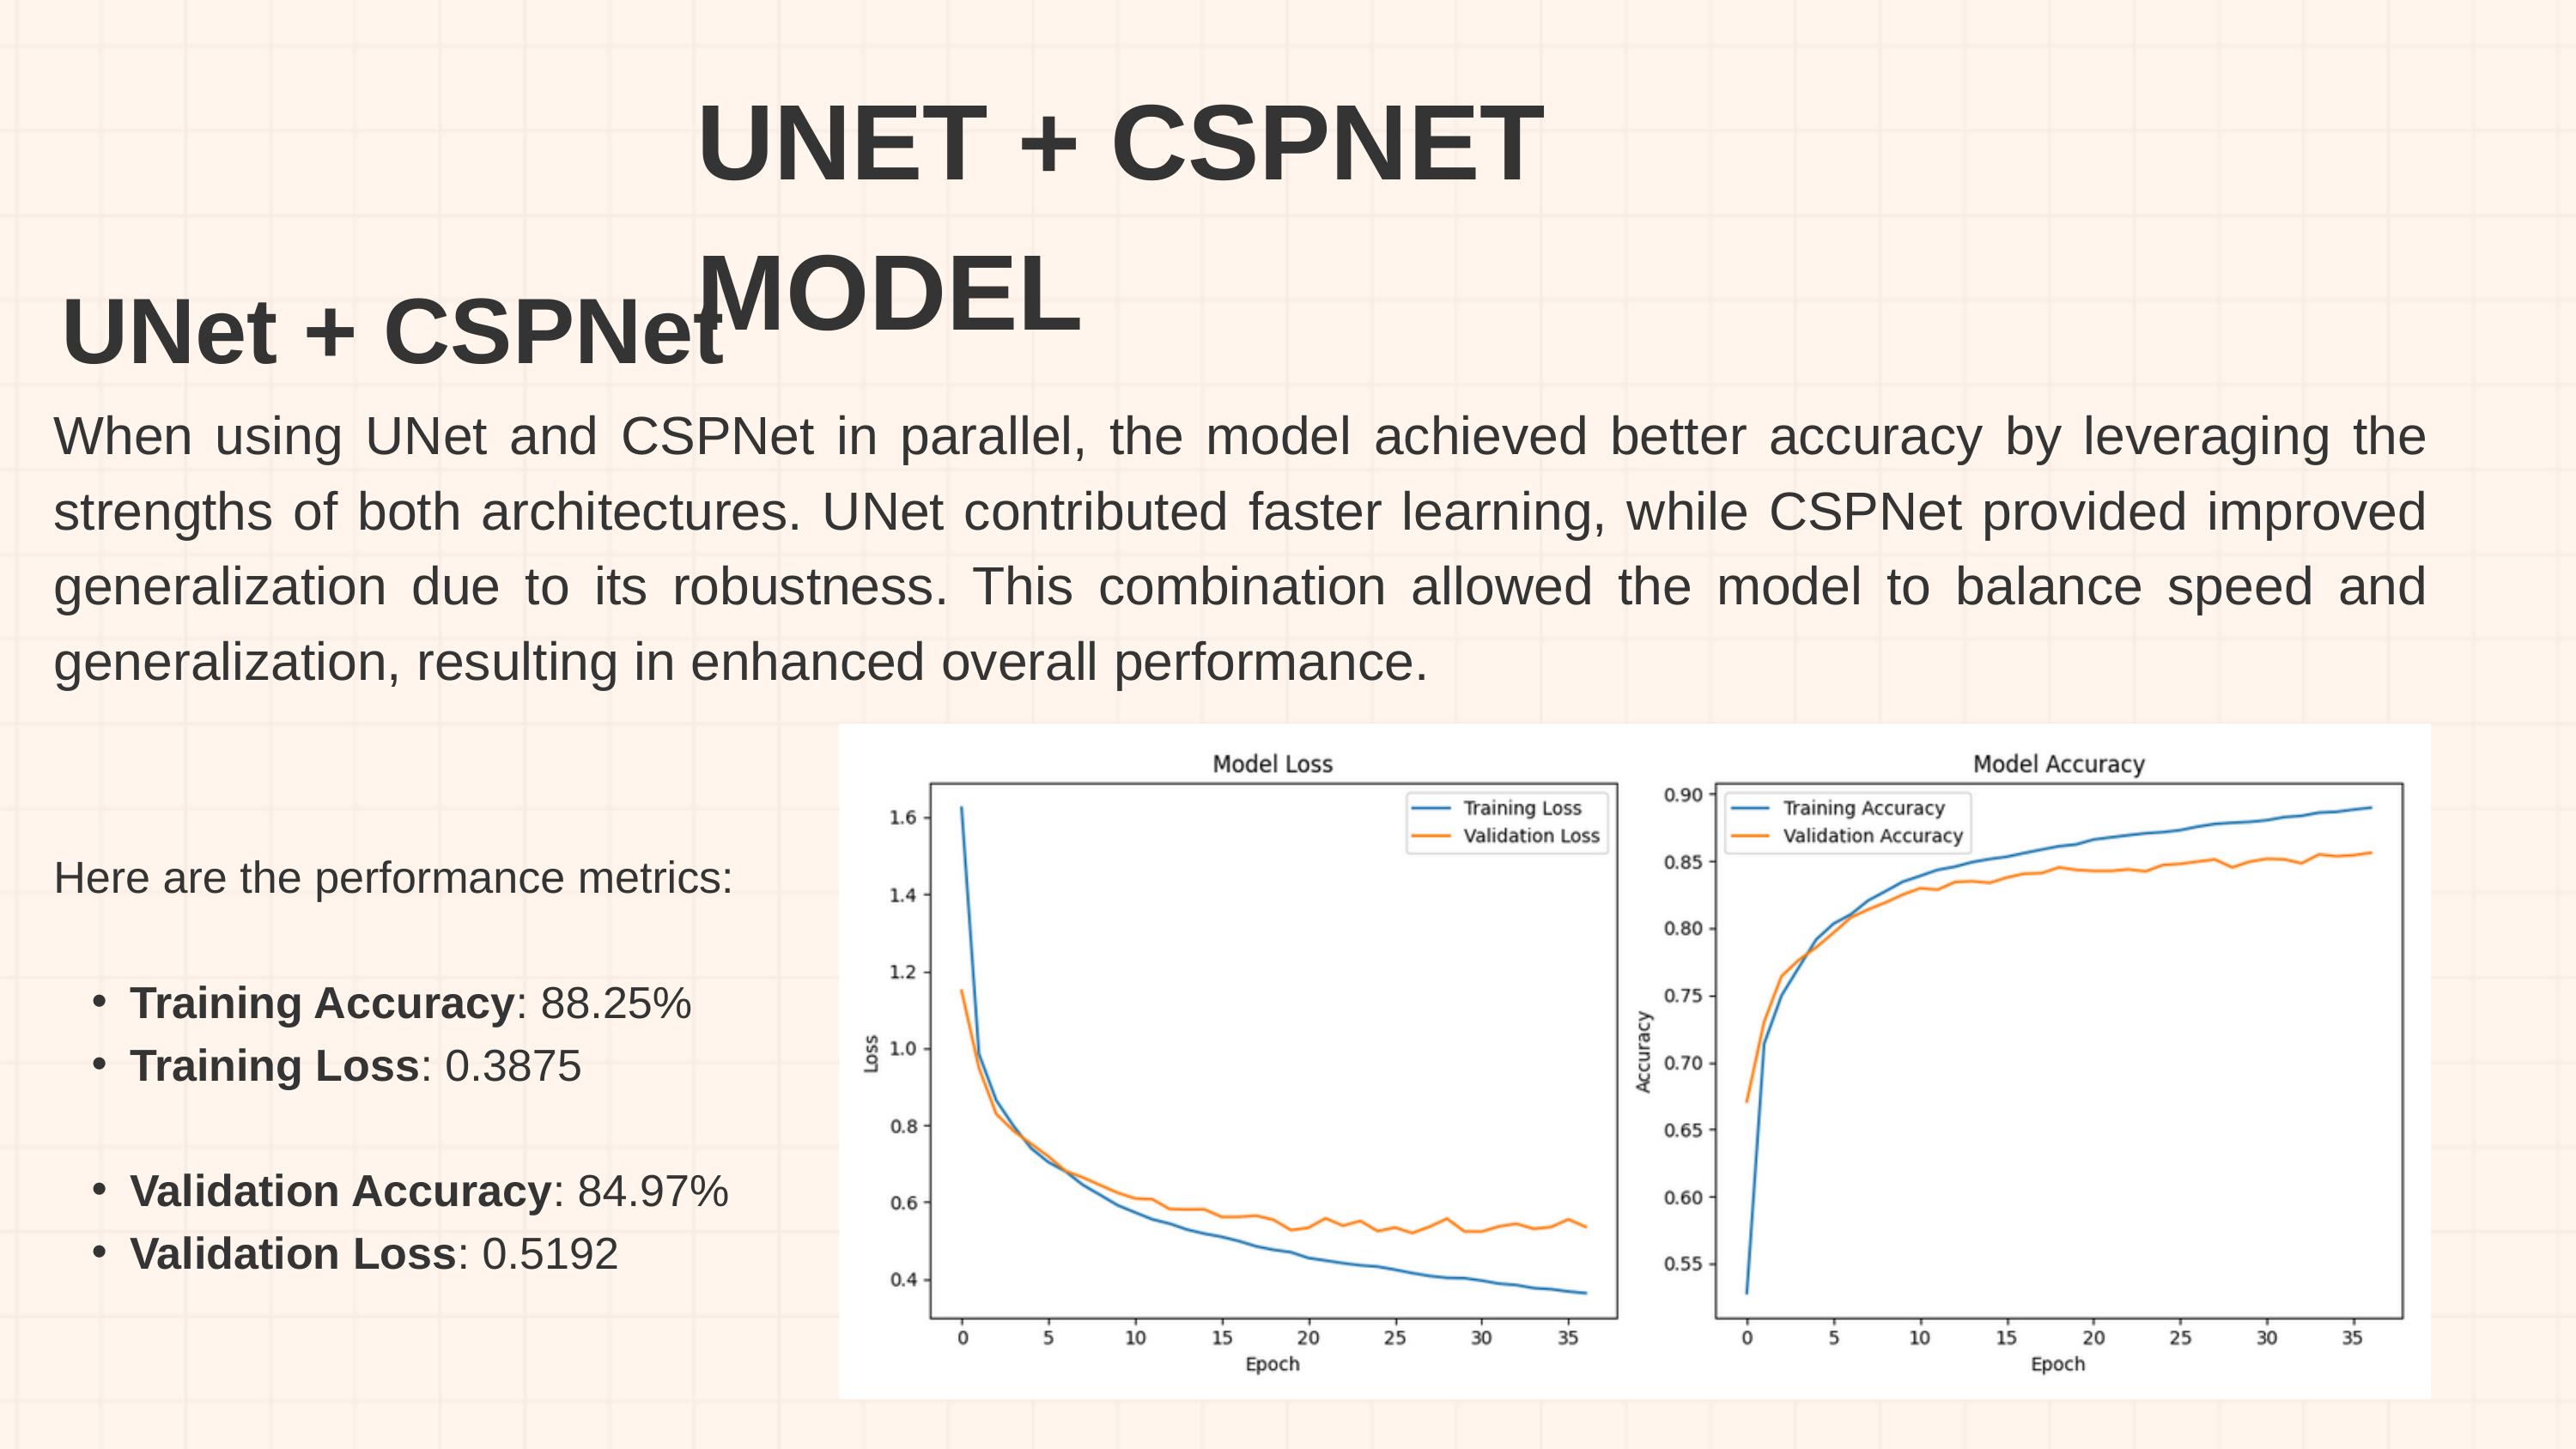

UNET + CSPNET MODEL
UNet + CSPNet
When using UNet and CSPNet in parallel, the model achieved better accuracy by leveraging the strengths of both architectures. UNet contributed faster learning, while CSPNet provided improved generalization due to its robustness. This combination allowed the model to balance speed and generalization, resulting in enhanced overall performance.

Here are the performance metrics:

Training Accuracy: 88.25%
Training Loss: 0.3875

Validation Accuracy: 84.97%
Validation Loss: 0.5192